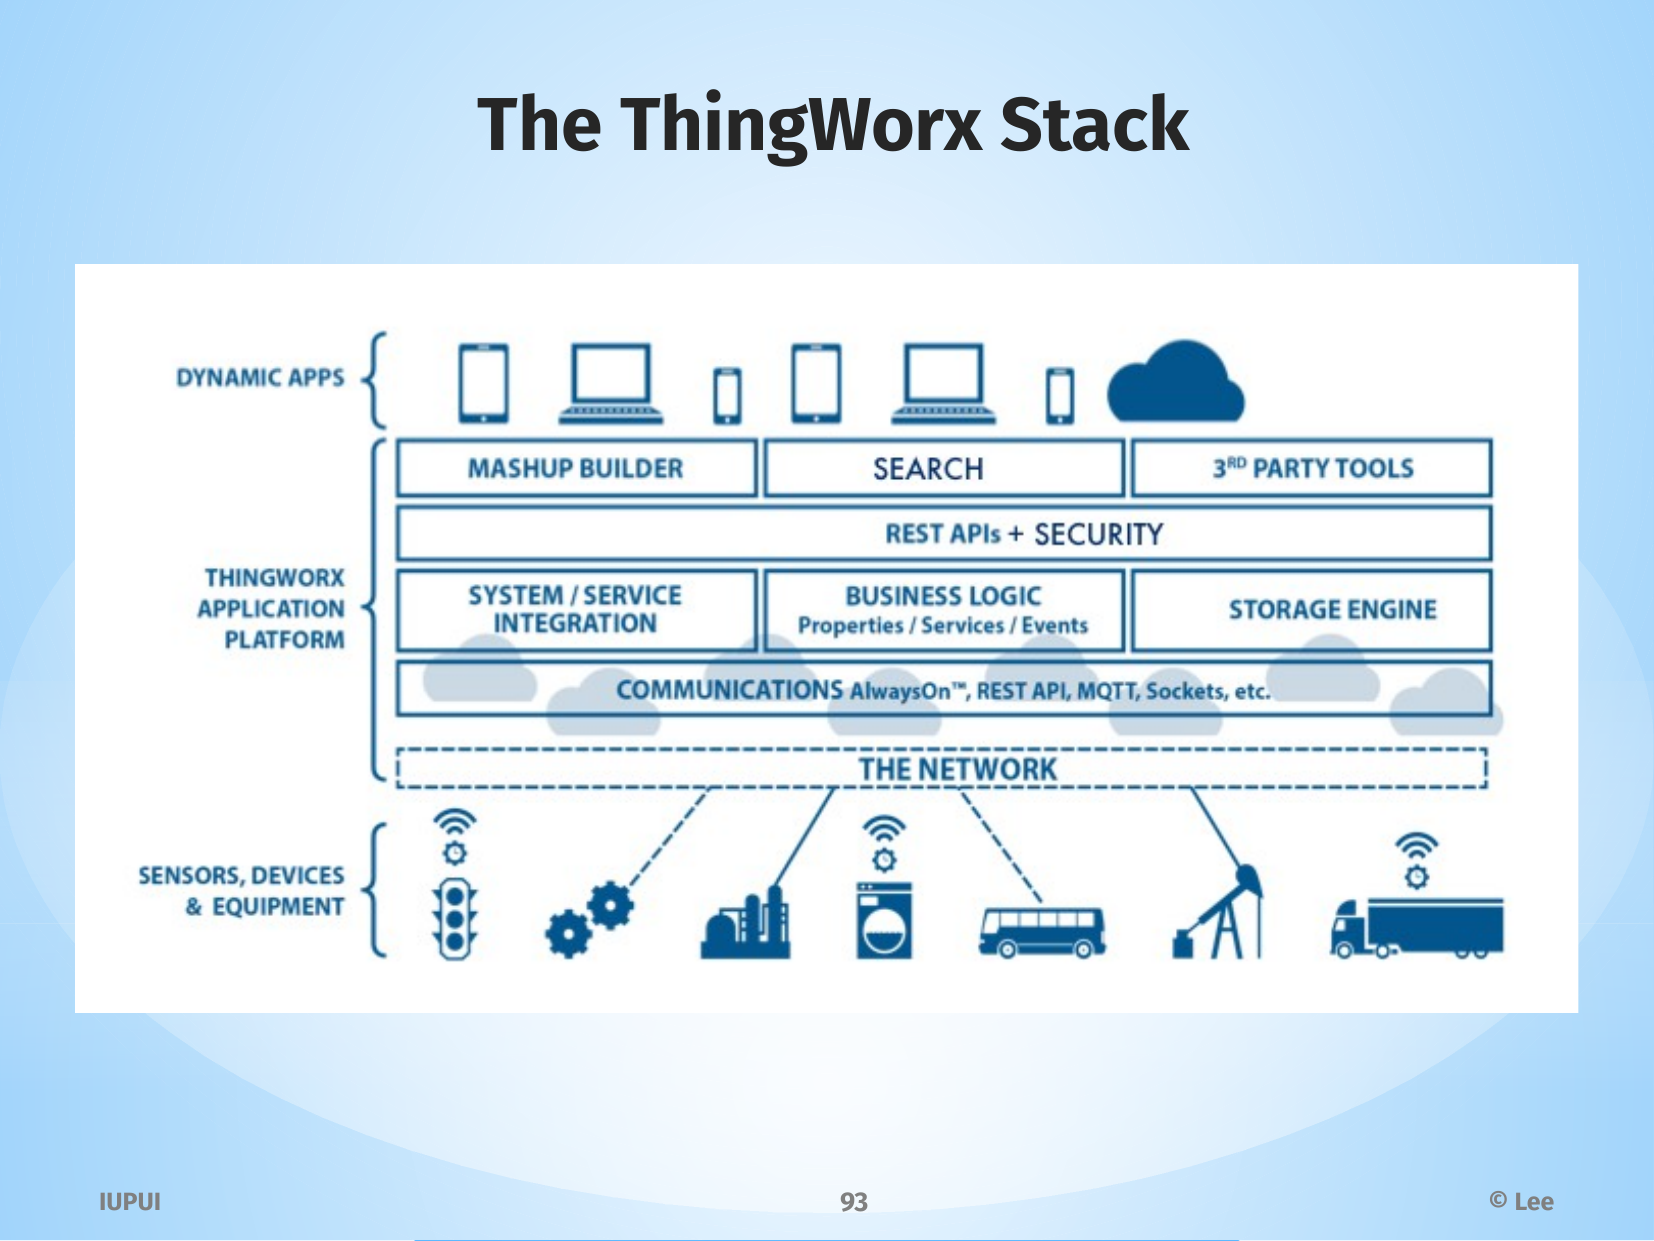

# The ThingWorx Stack
•	Test1
•	Test2

IUPUI
93
© Lee